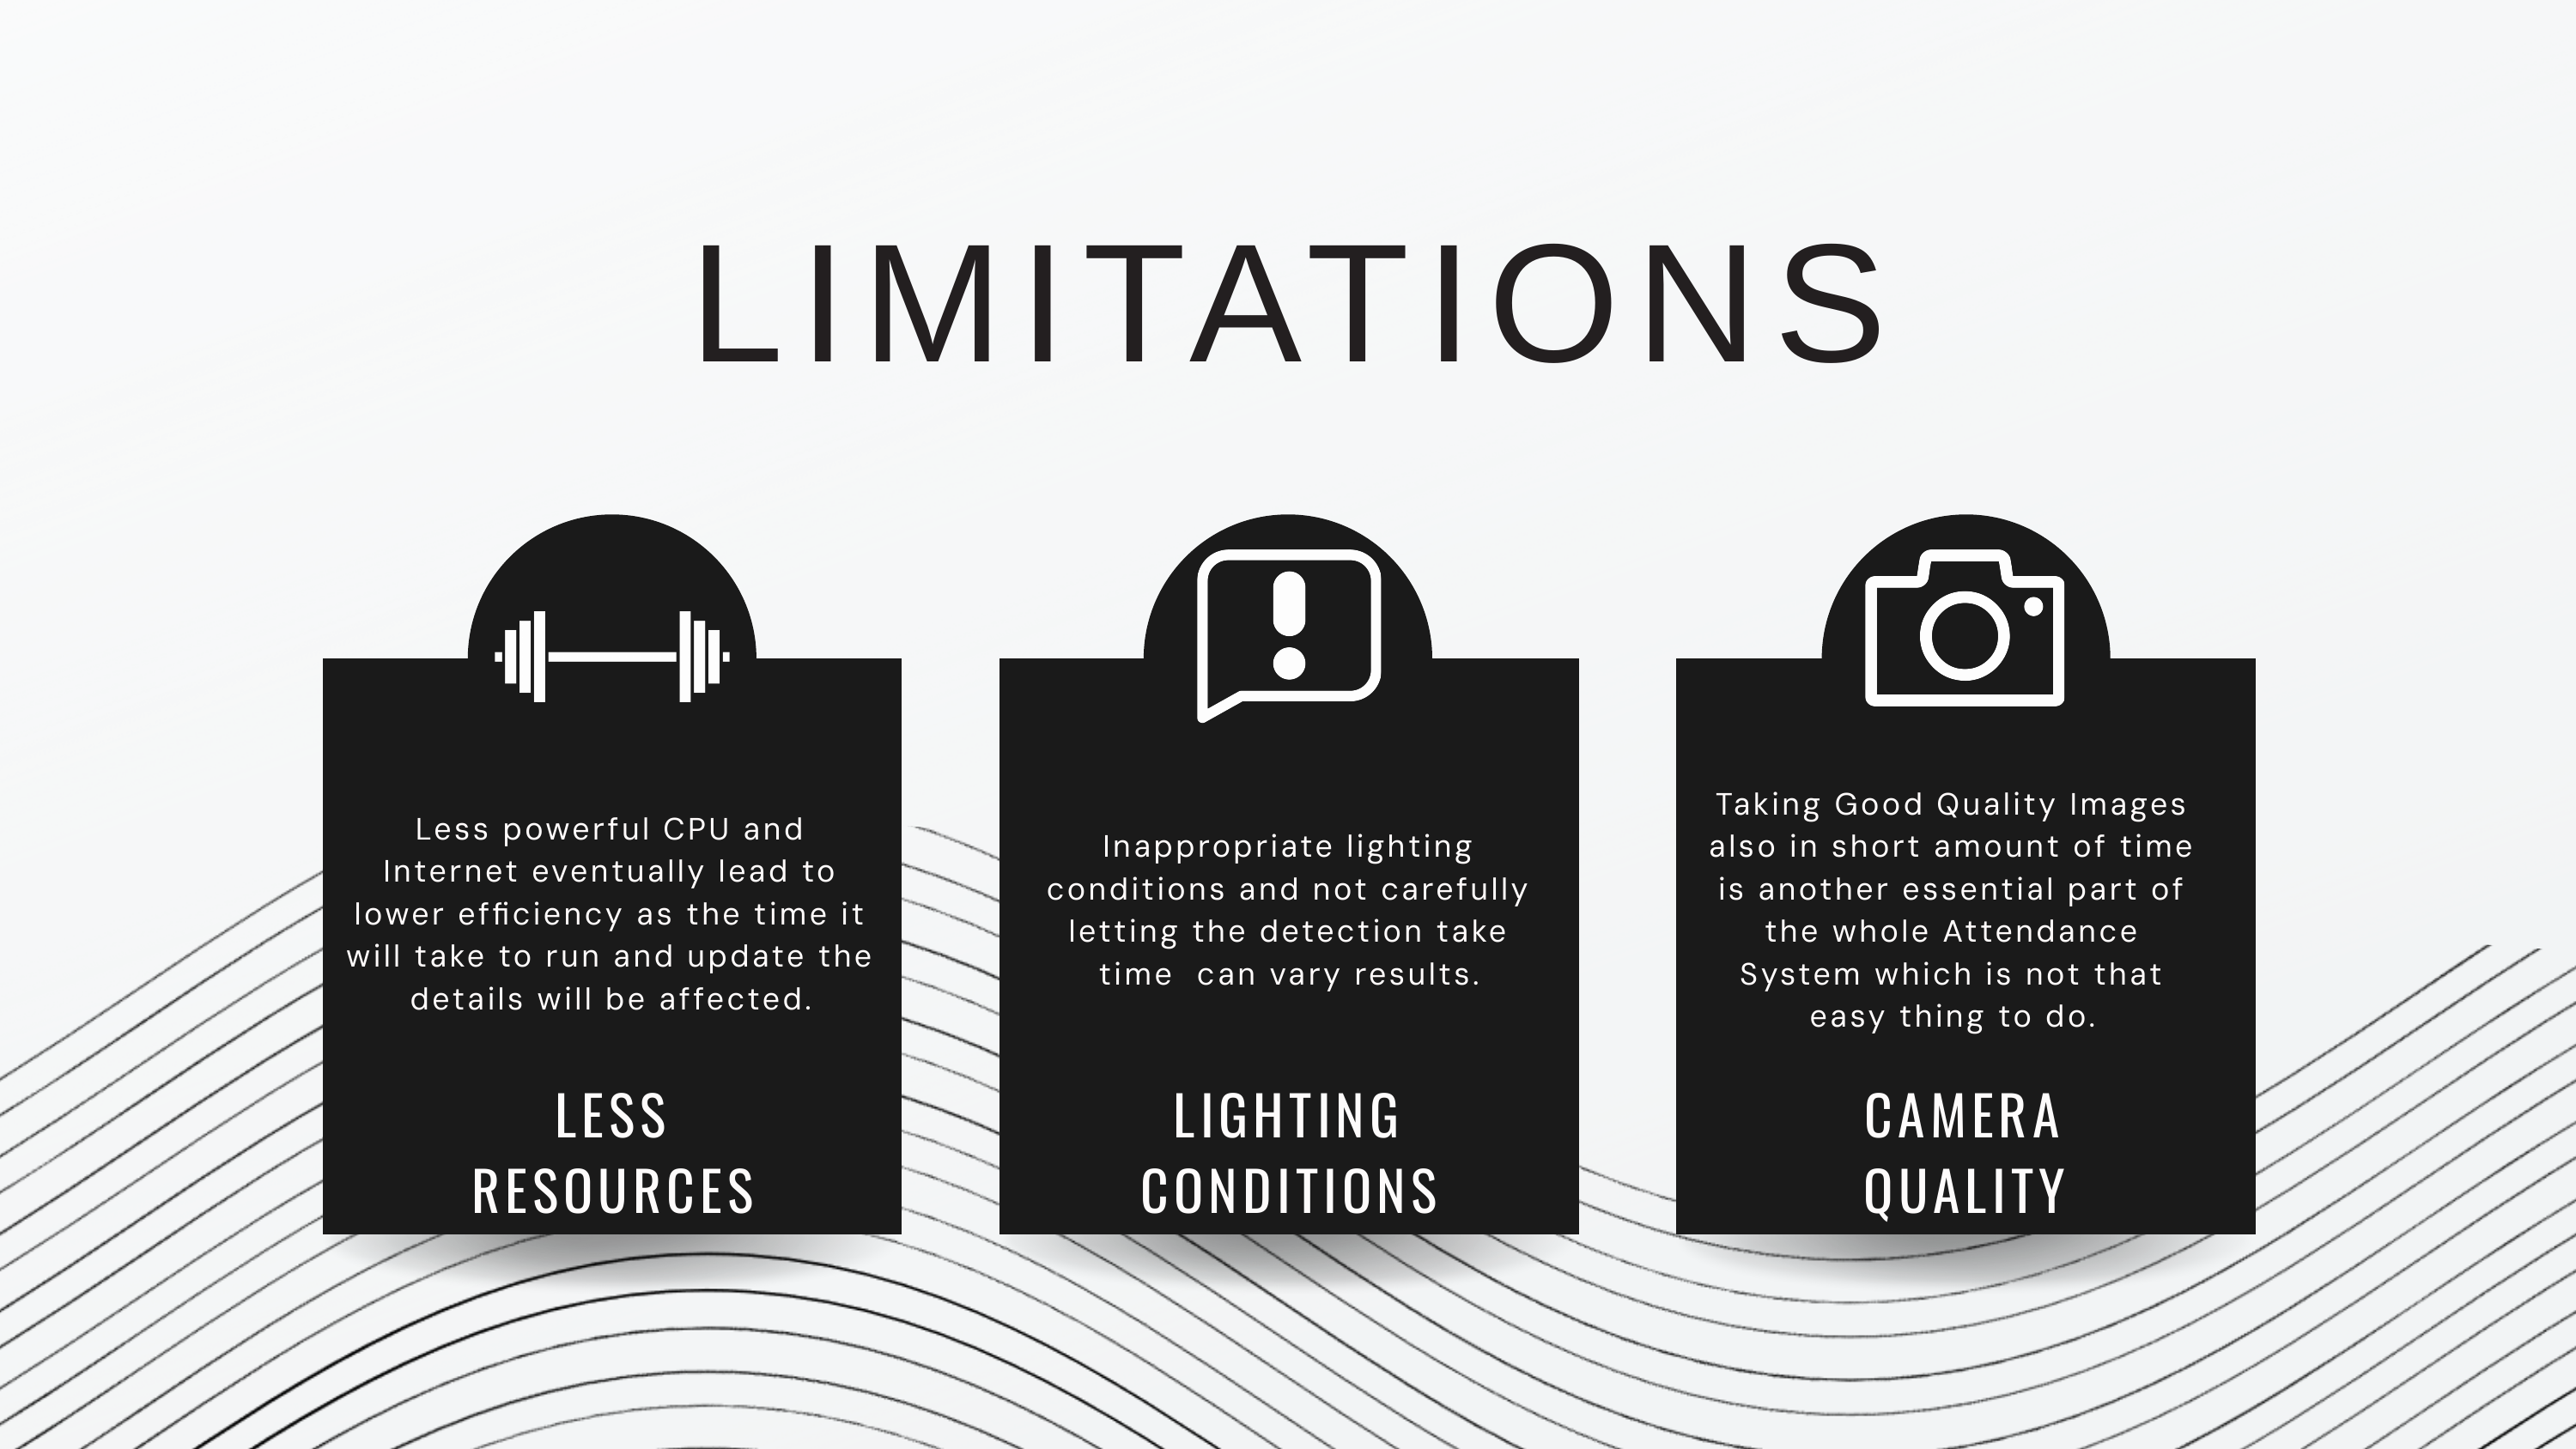

LIMITATIONS

Taking Good Quality Images also in short amount of time is another essential part of the whole Attendance System which is not that easy thing to do.
Less powerful CPU and Internet eventually lead to lower efficiency as the time it will take to run and update the details will be affected.
Inappropriate lighting conditions and not carefully letting the detection take time  can vary results.

LESS RESOURCES
LIGHTING CONDITIONS
CAMERA QUALITY